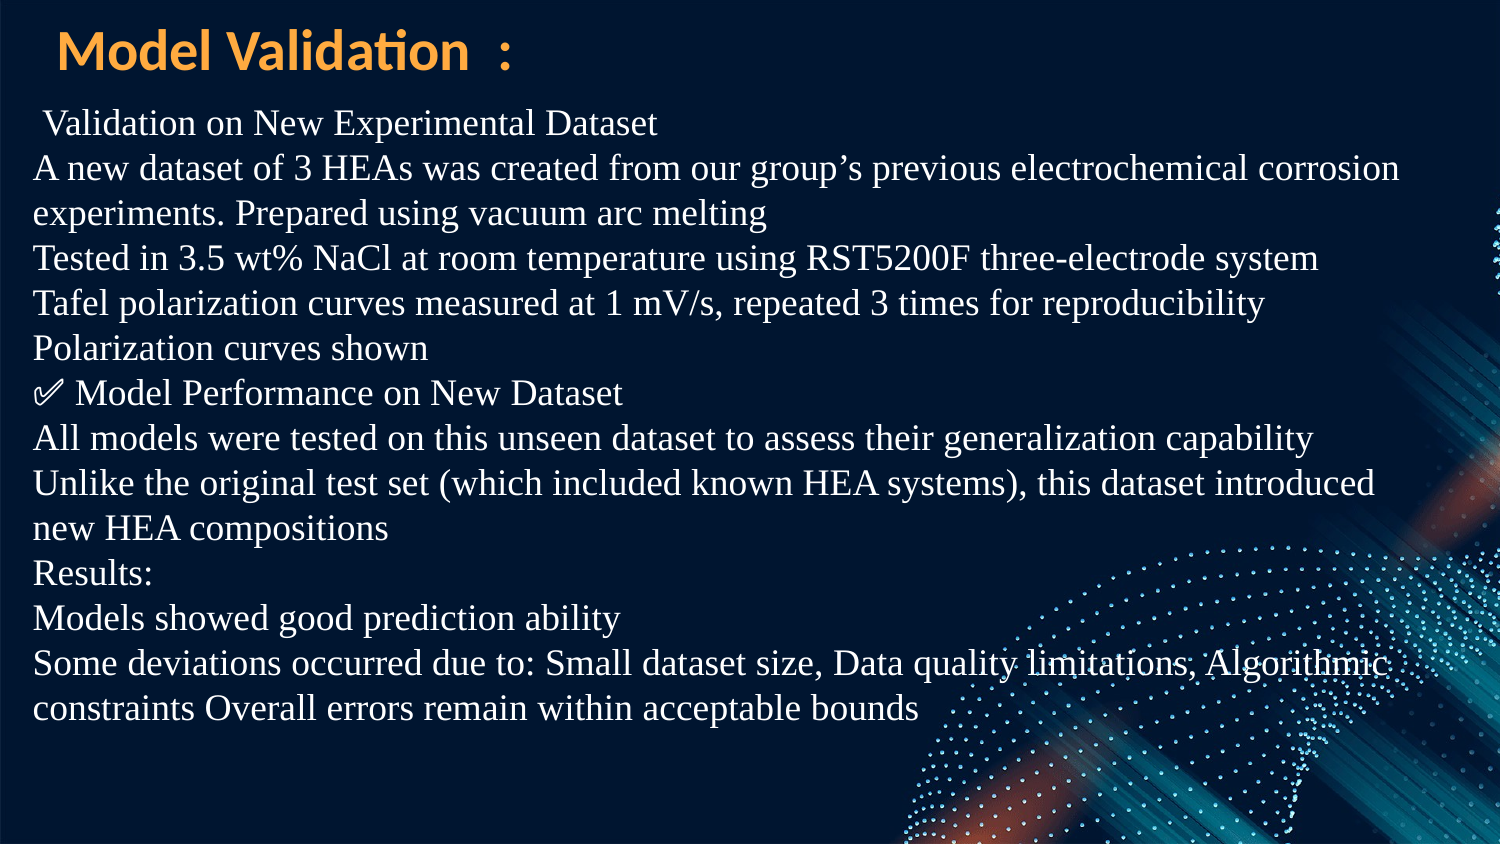

Model Validation  :
 Validation on New Experimental Dataset
A new dataset of 3 HEAs was created from our group’s previous electrochemical corrosion experiments. Prepared using vacuum arc melting
Tested in 3.5 wt% NaCl at room temperature using RST5200F three-electrode system
Tafel polarization curves measured at 1 mV/s, repeated 3 times for reproducibility
Polarization curves shown
✅ Model Performance on New Dataset
All models were tested on this unseen dataset to assess their generalization capability
Unlike the original test set (which included known HEA systems), this dataset introduced new HEA compositions
Results:
Models showed good prediction ability
Some deviations occurred due to: Small dataset size, Data quality limitations, Algorithmic constraints Overall errors remain within acceptable bounds